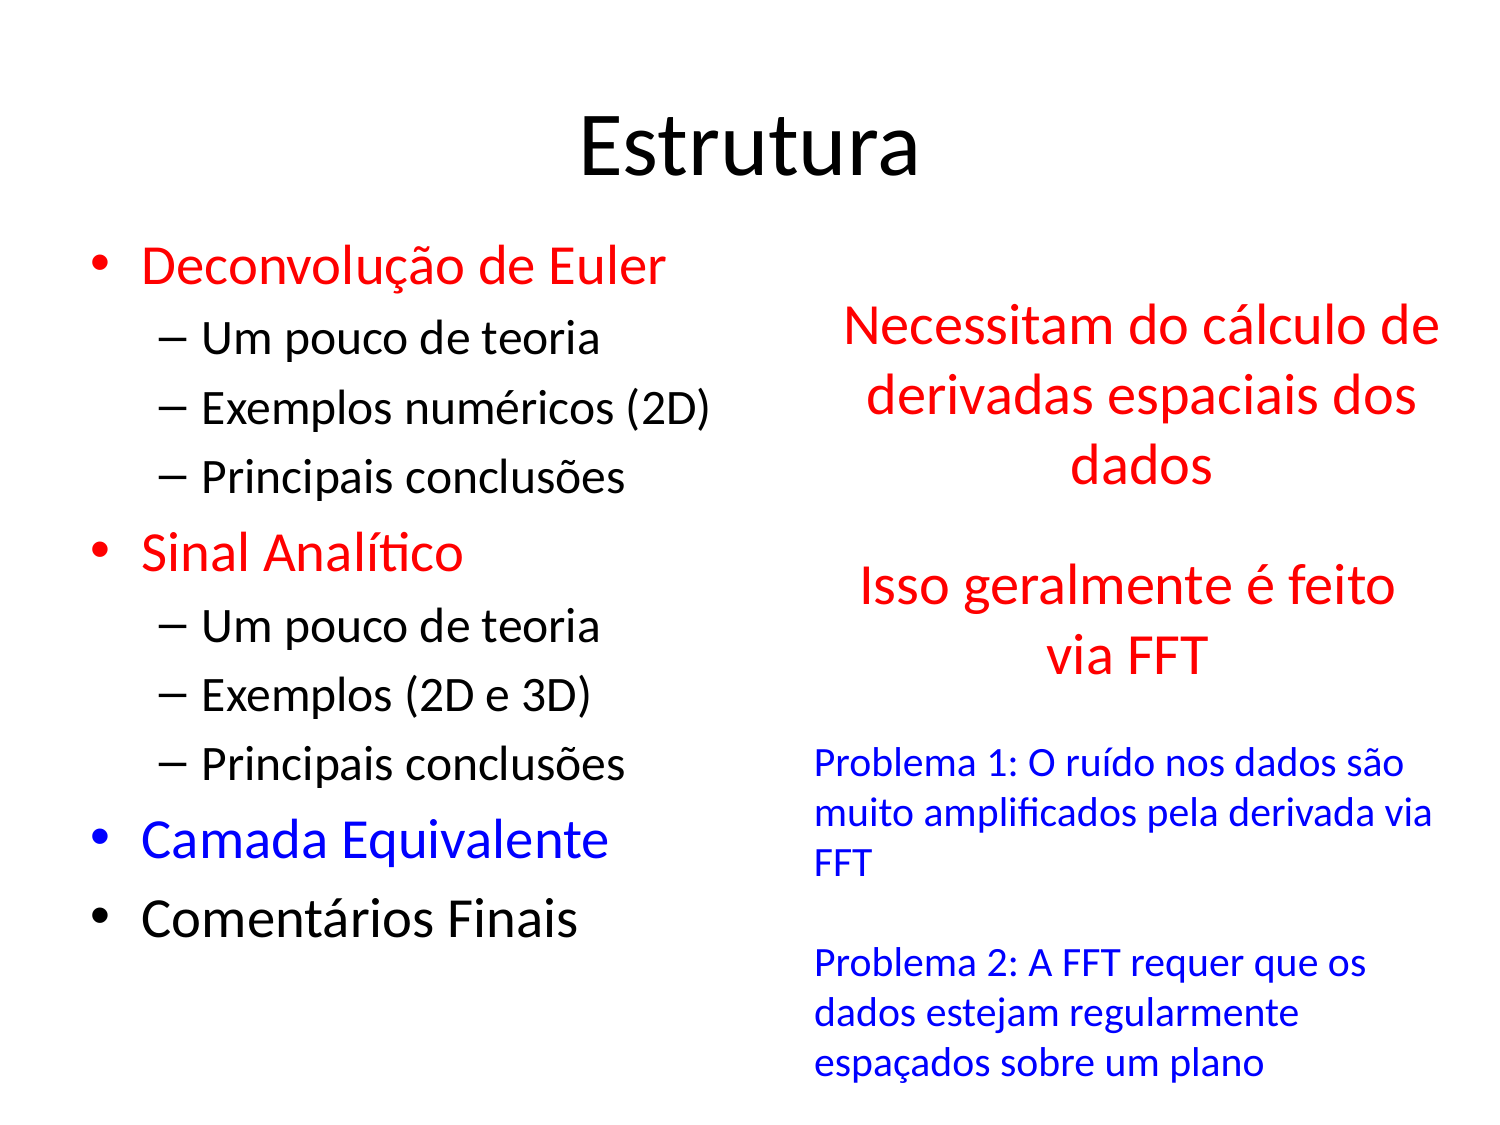

# Estrutura
Deconvolução de Euler
Um pouco de teoria
Exemplos numéricos (2D)
Principais conclusões
Sinal Analítico
Um pouco de teoria
Exemplos (2D e 3D)
Principais conclusões
Camada Equivalente
Comentários Finais

Necessitam do cálculo de derivadas espaciais dos dados
Isso geralmente é feito via FFT
Problema 1: O ruído nos dados são muito amplificados pela derivada via FFT
Problema 2: A FFT requer que os dados estejam regularmente espaçados sobre um plano